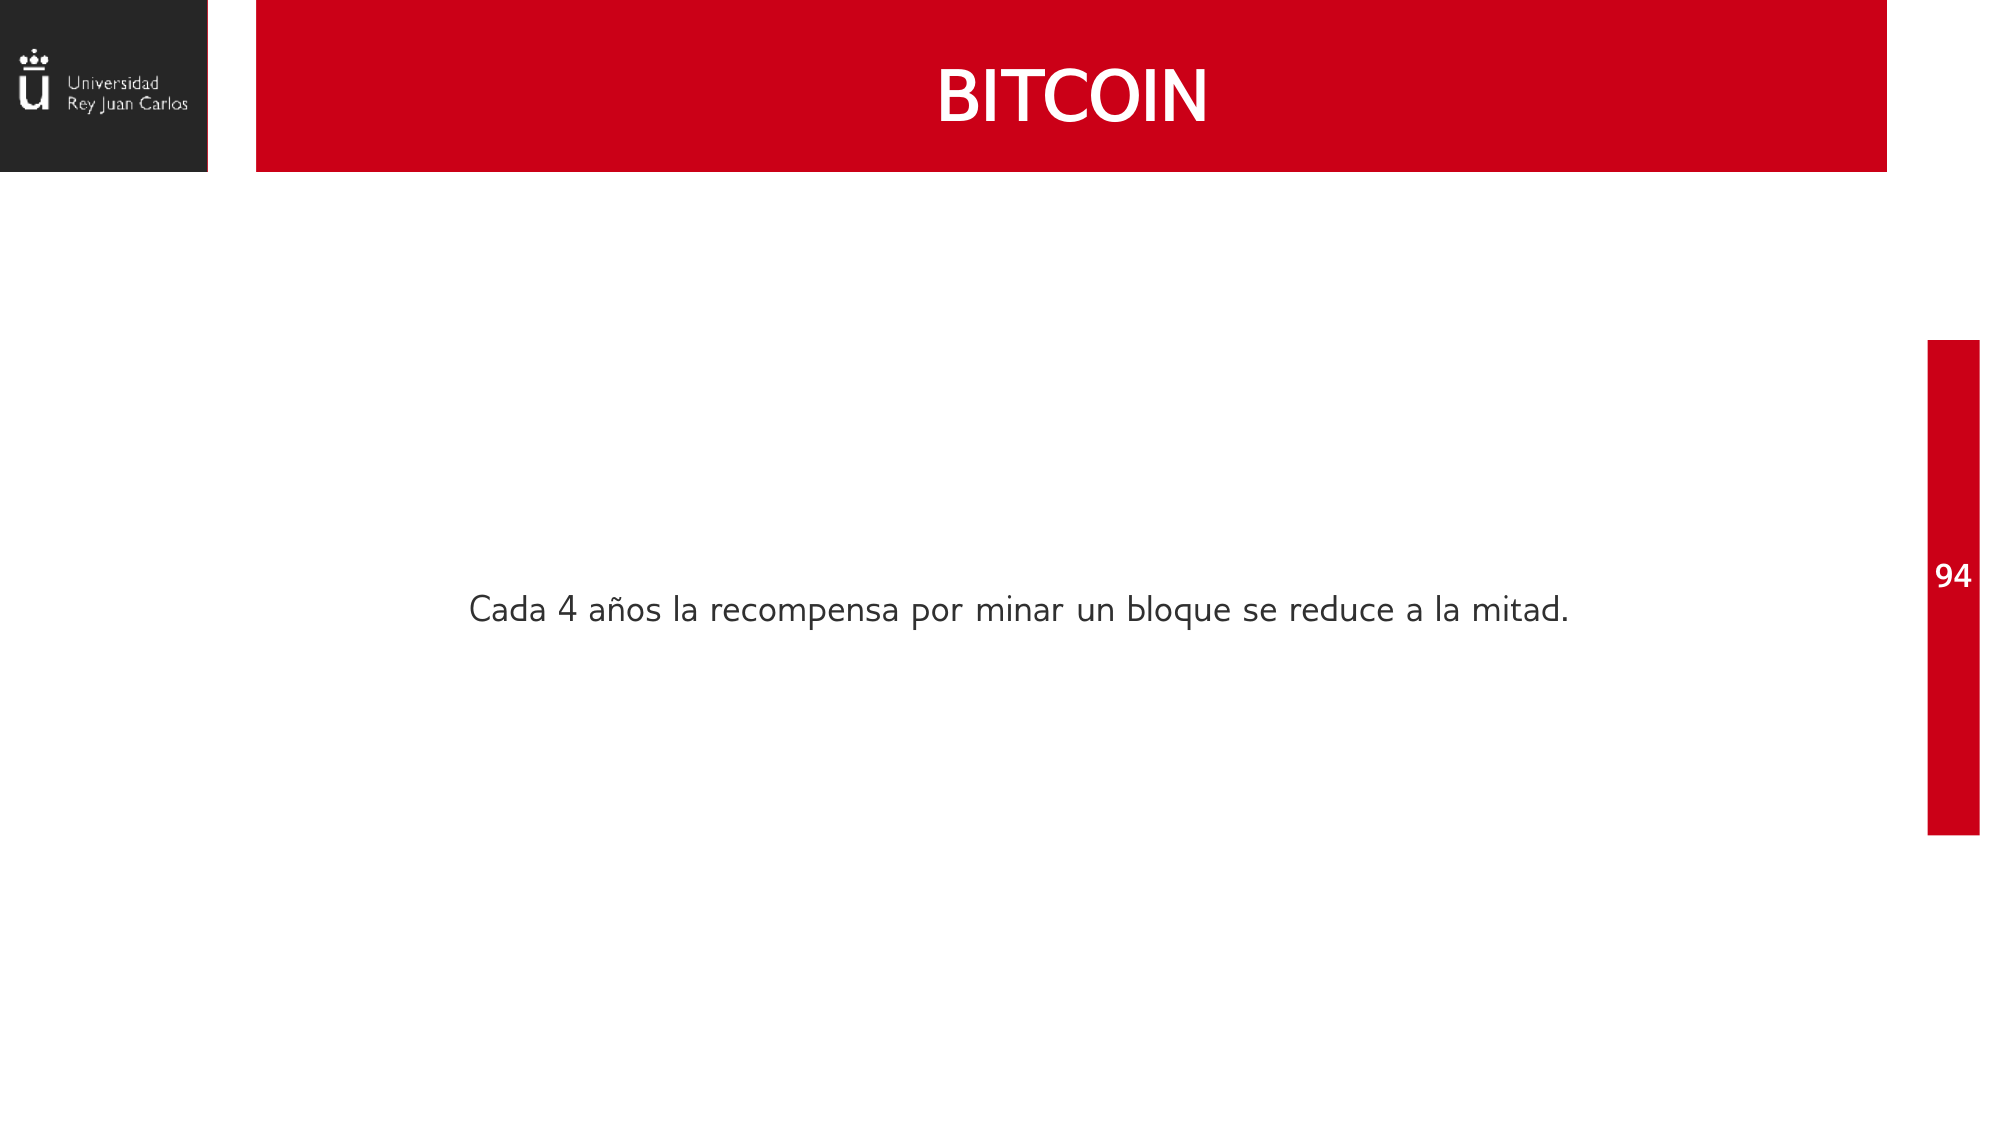

# BITCOIN
Cada 4 años la recompensa por minar un bloque se reduce a la mitad.
94